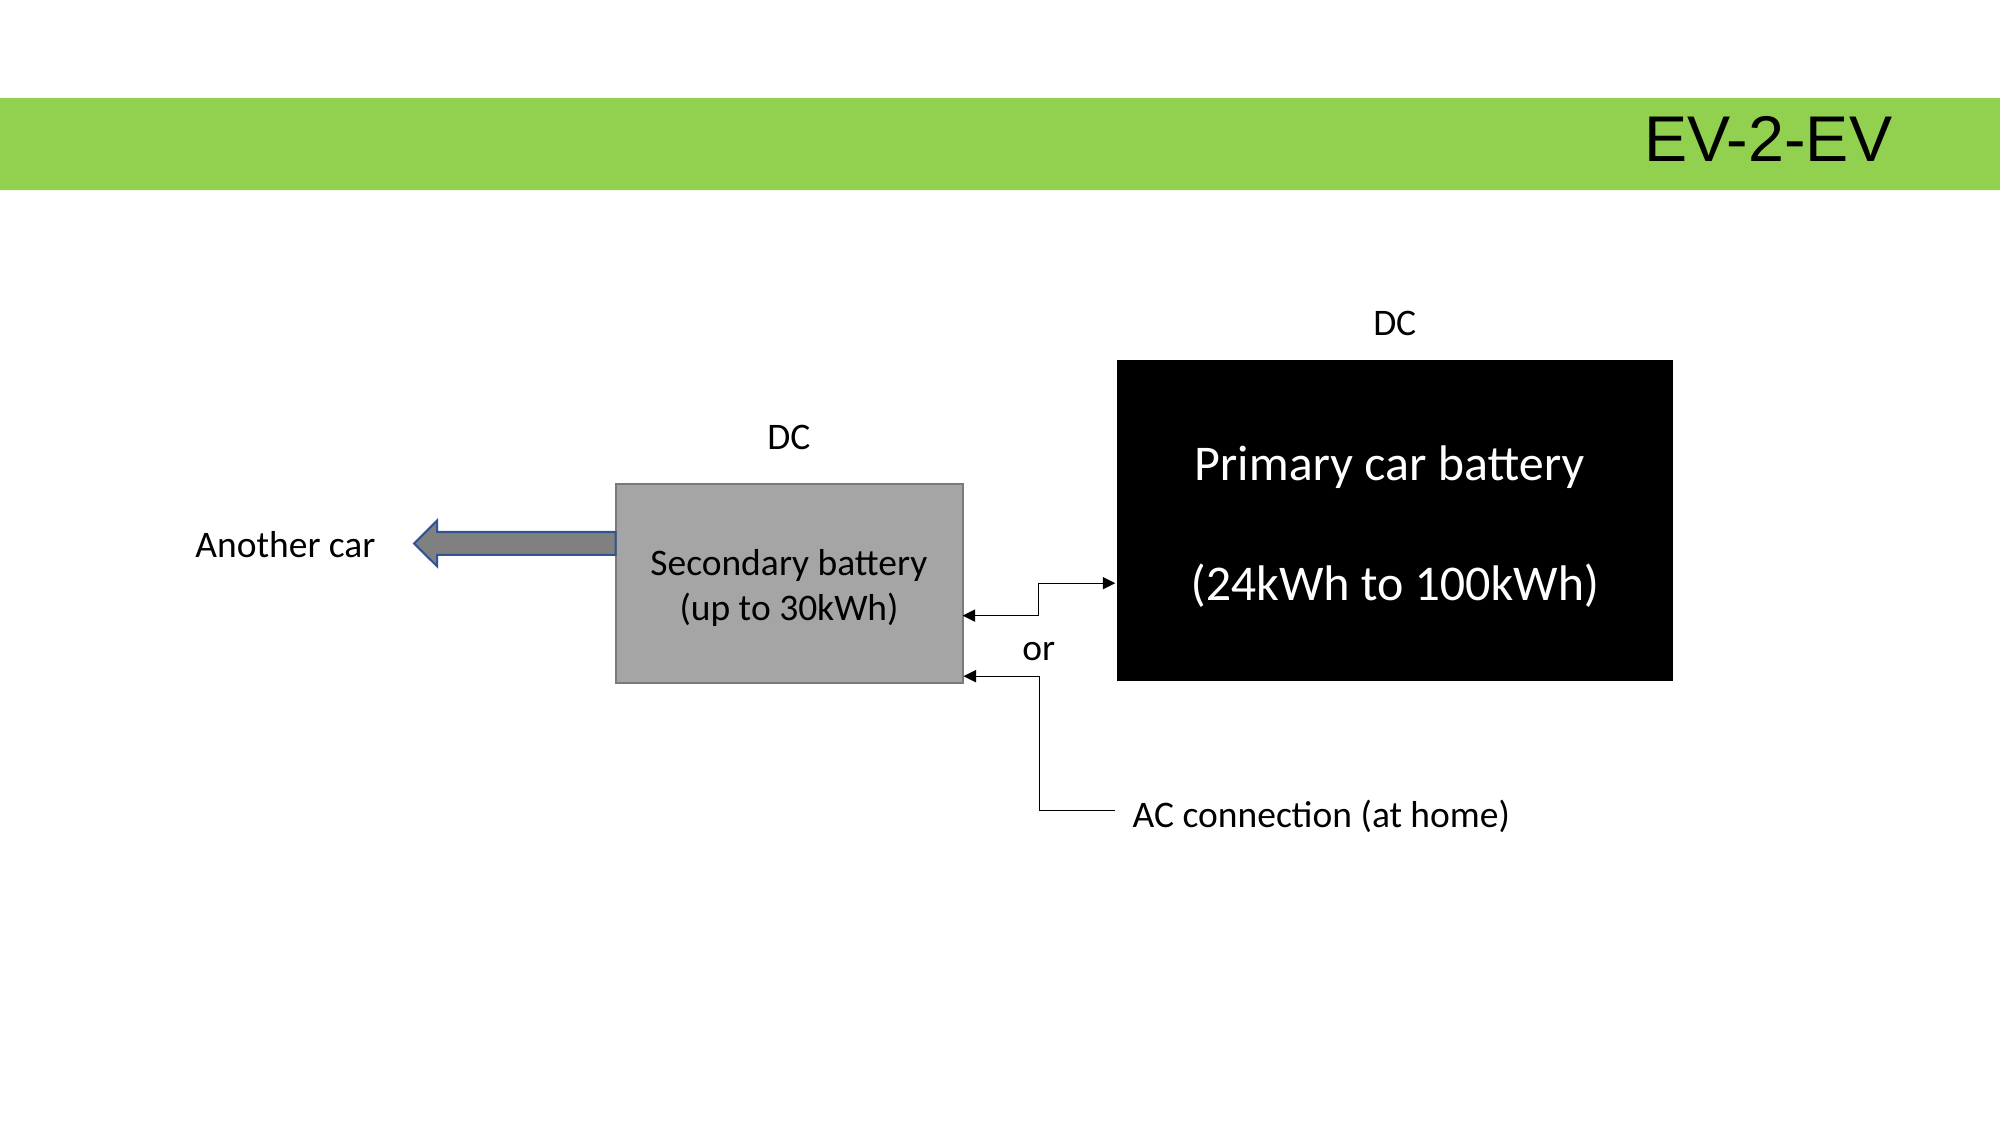

EV-2-EV
DC
Primary car battery

(24kWh to 100kWh)
DC
Secondary battery
(up to 30kWh)
Another car

or
AC connection (at home)